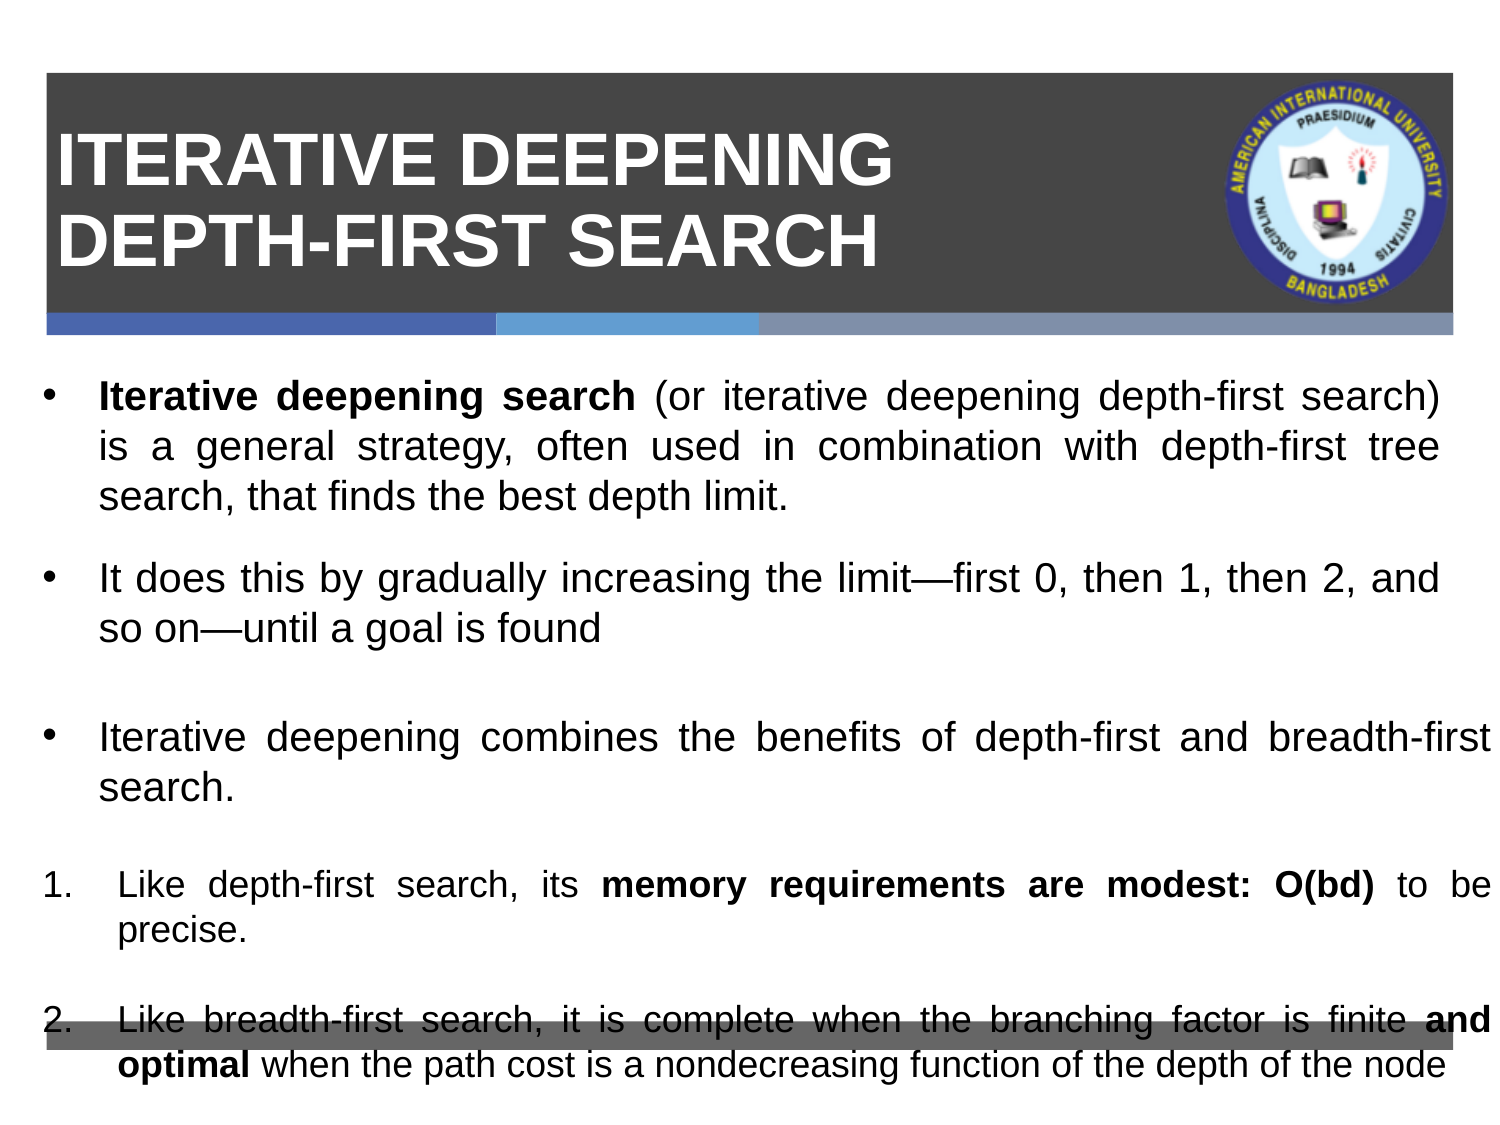

# ITERATIVE DEEPENING DEPTH-FIRST SEARCH
Iterative deepening search (or iterative deepening depth-first search) is a general strategy, often used in combination with depth-first tree search, that finds the best depth limit.
It does this by gradually increasing the limit—first 0, then 1, then 2, and so on—until a goal is found
Iterative deepening combines the benefits of depth-first and breadth-first search.

Like depth-first search, its memory requirements are modest: O(bd) to be precise.

Like breadth-first search, it is complete when the branching factor is finite and optimal when the path cost is a nondecreasing function of the depth of the node